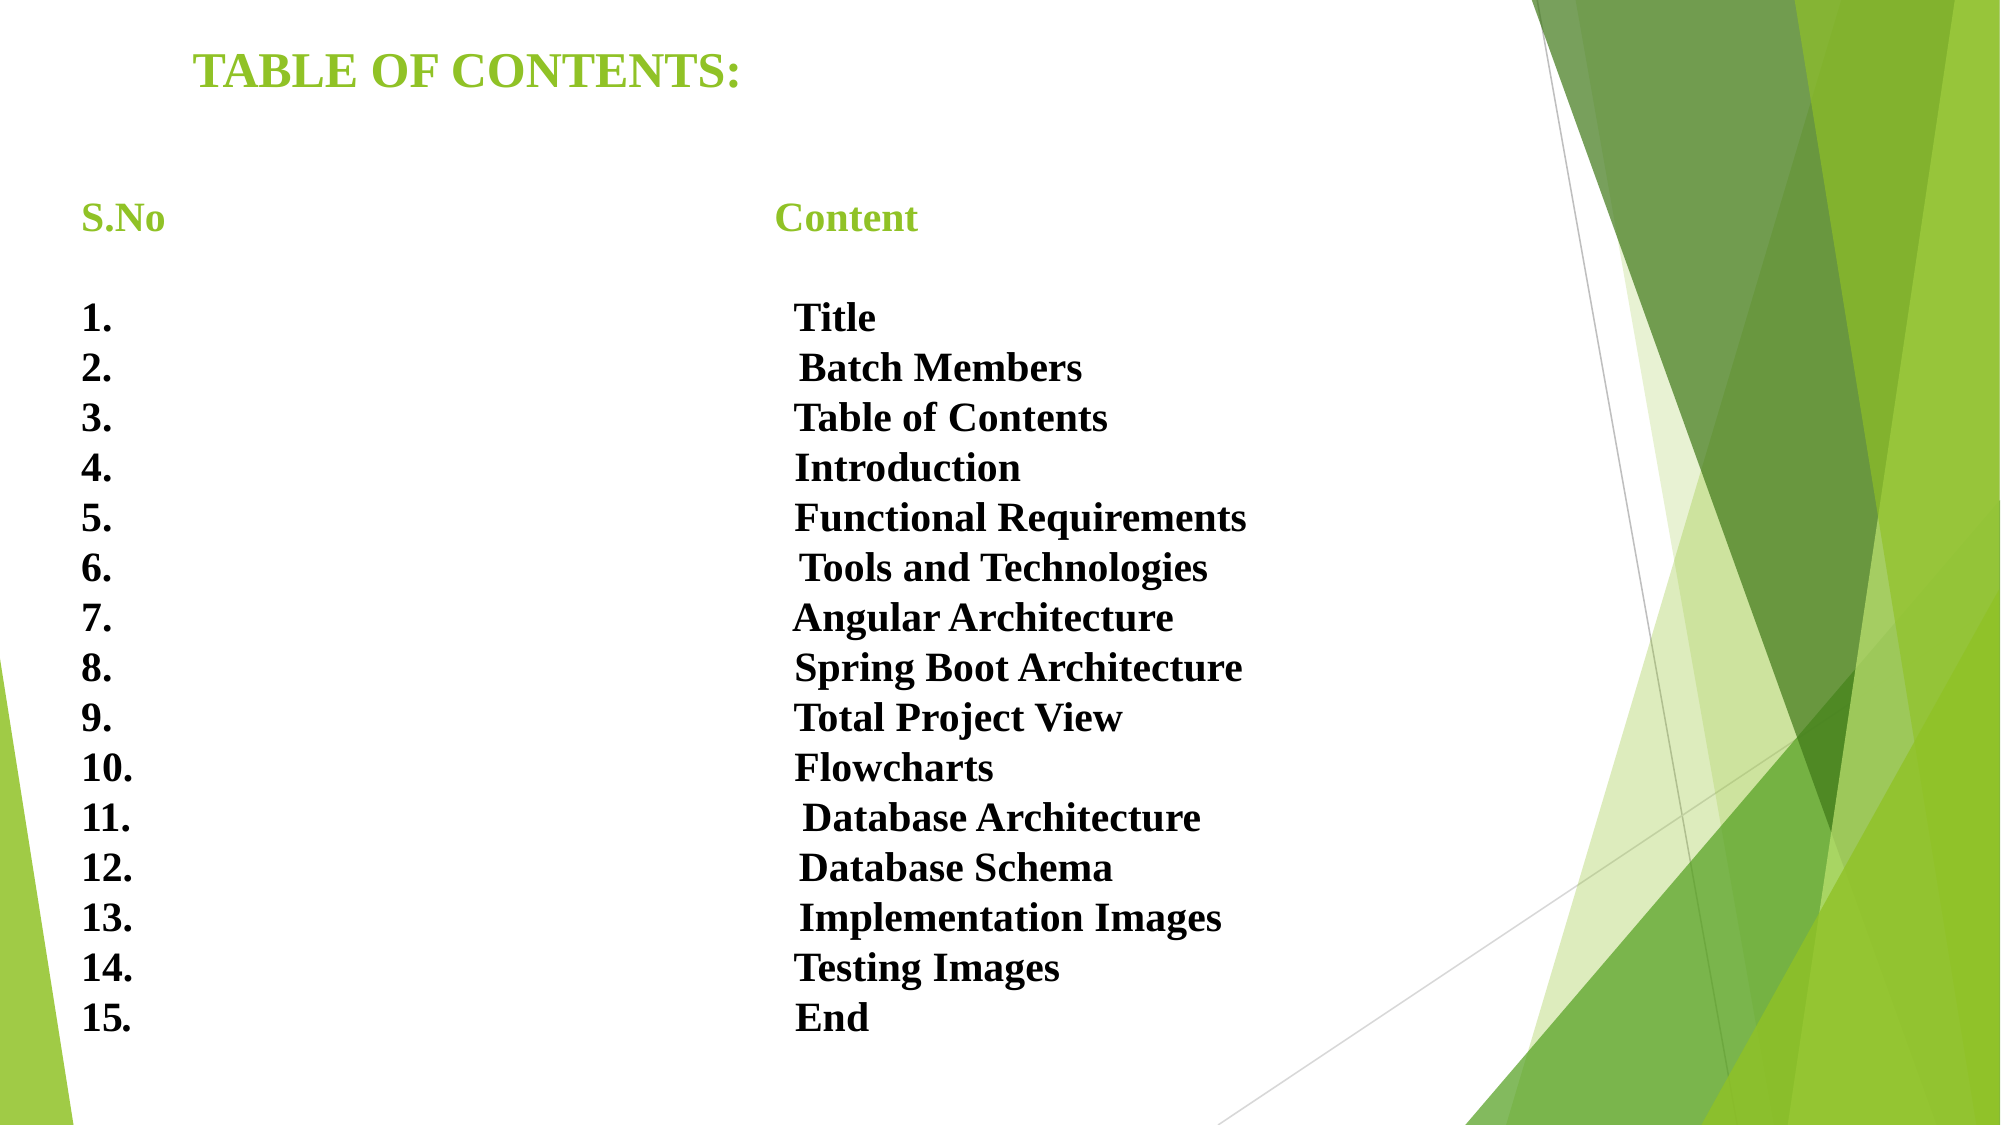

# TABLE OF CONTENTS:
Table of Contents
S.No                                                          Content

1.                                                                 Title
                                                               Batch Members
3.                                                                 Table of Contents
4.                                                                 Introduction
5.                                                                 Functional Requirements
                                                               Tools and Technologies
7.                                                                 Angular Architecture
8.                                                                 Spring Boot Architecture
9.                                                                 Total Project View
10.                                                               Flowcharts
11.                                                                Database Architecture
                                                               Database Schema
                                                               Implementation Images
14.                                                               Testing Images
15.                                                               End